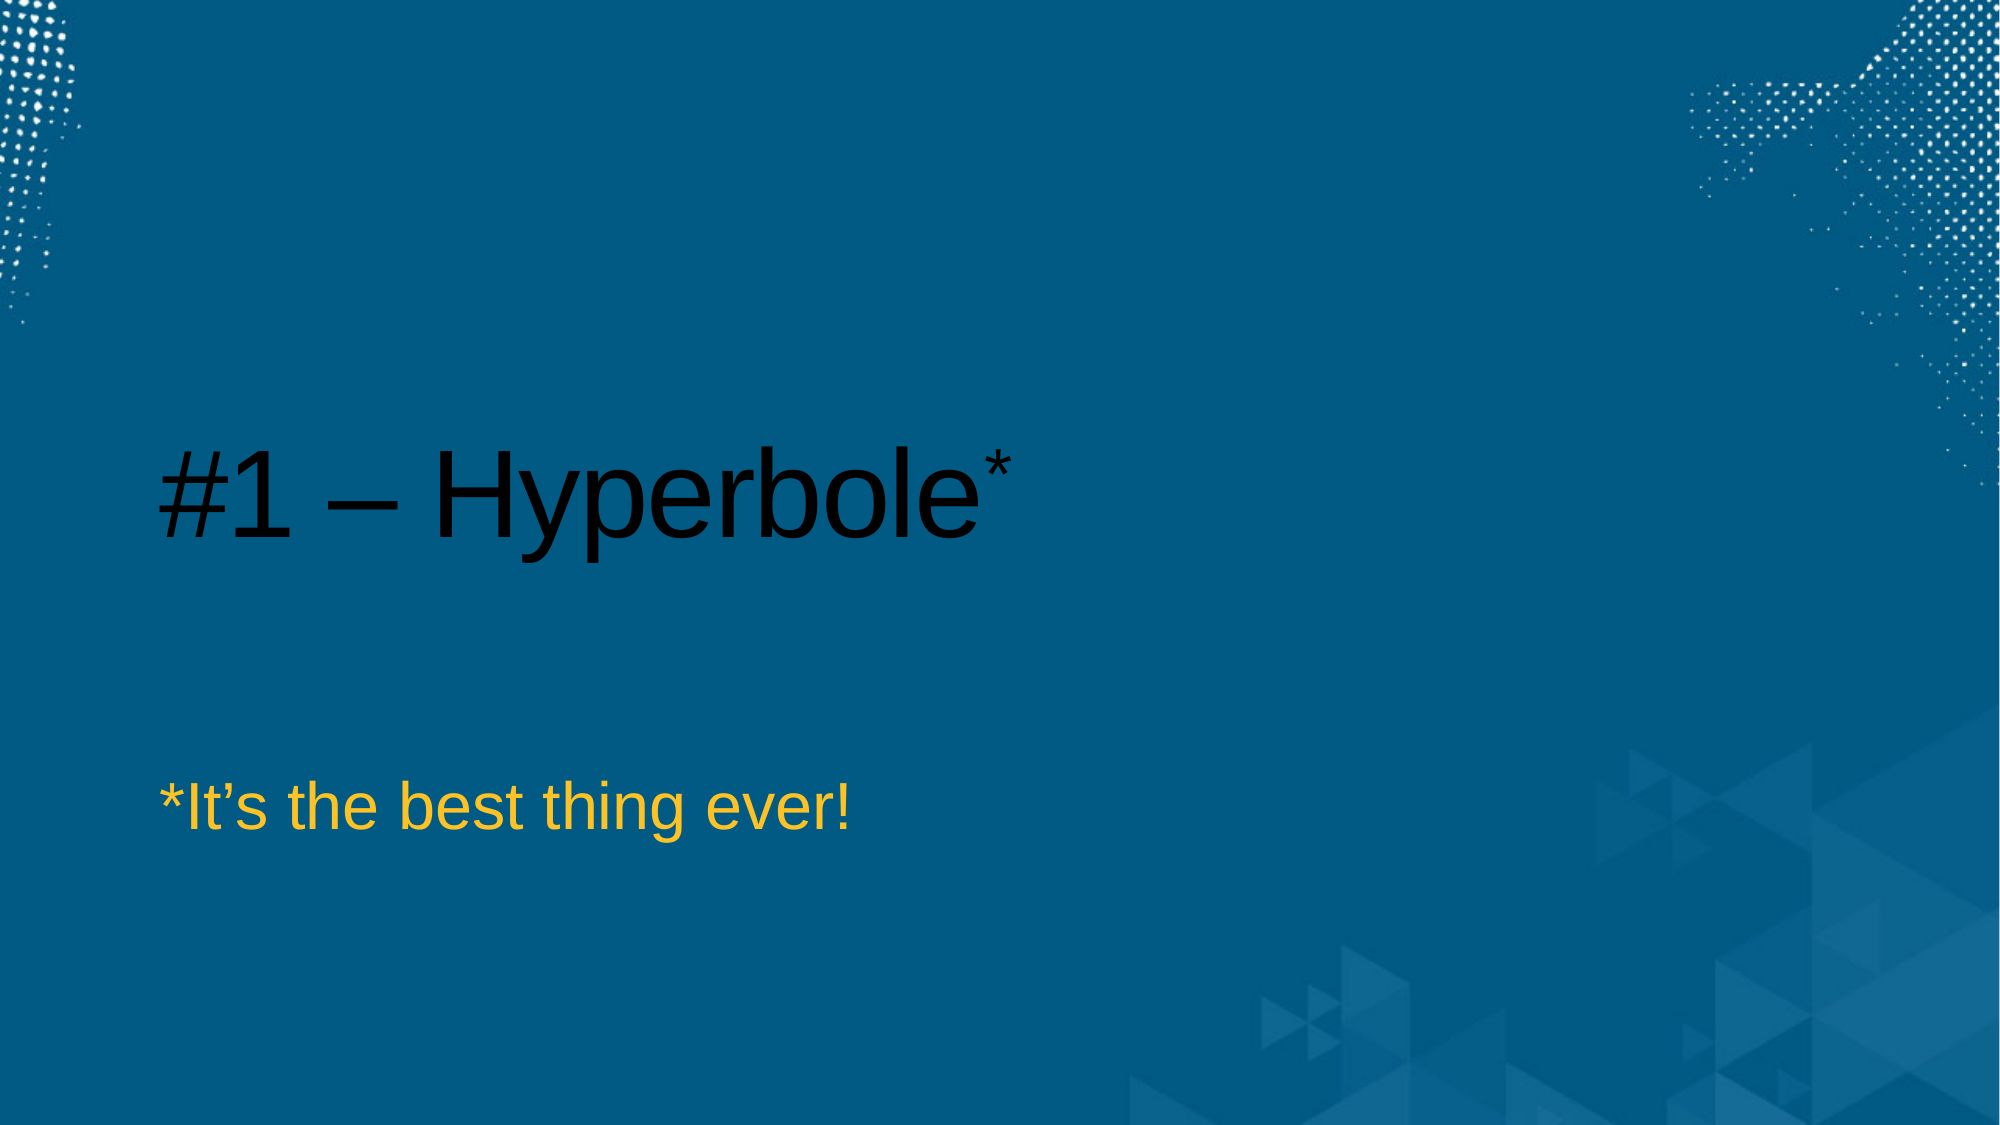

# #1 – Hyperbole*
*It’s the best thing ever!